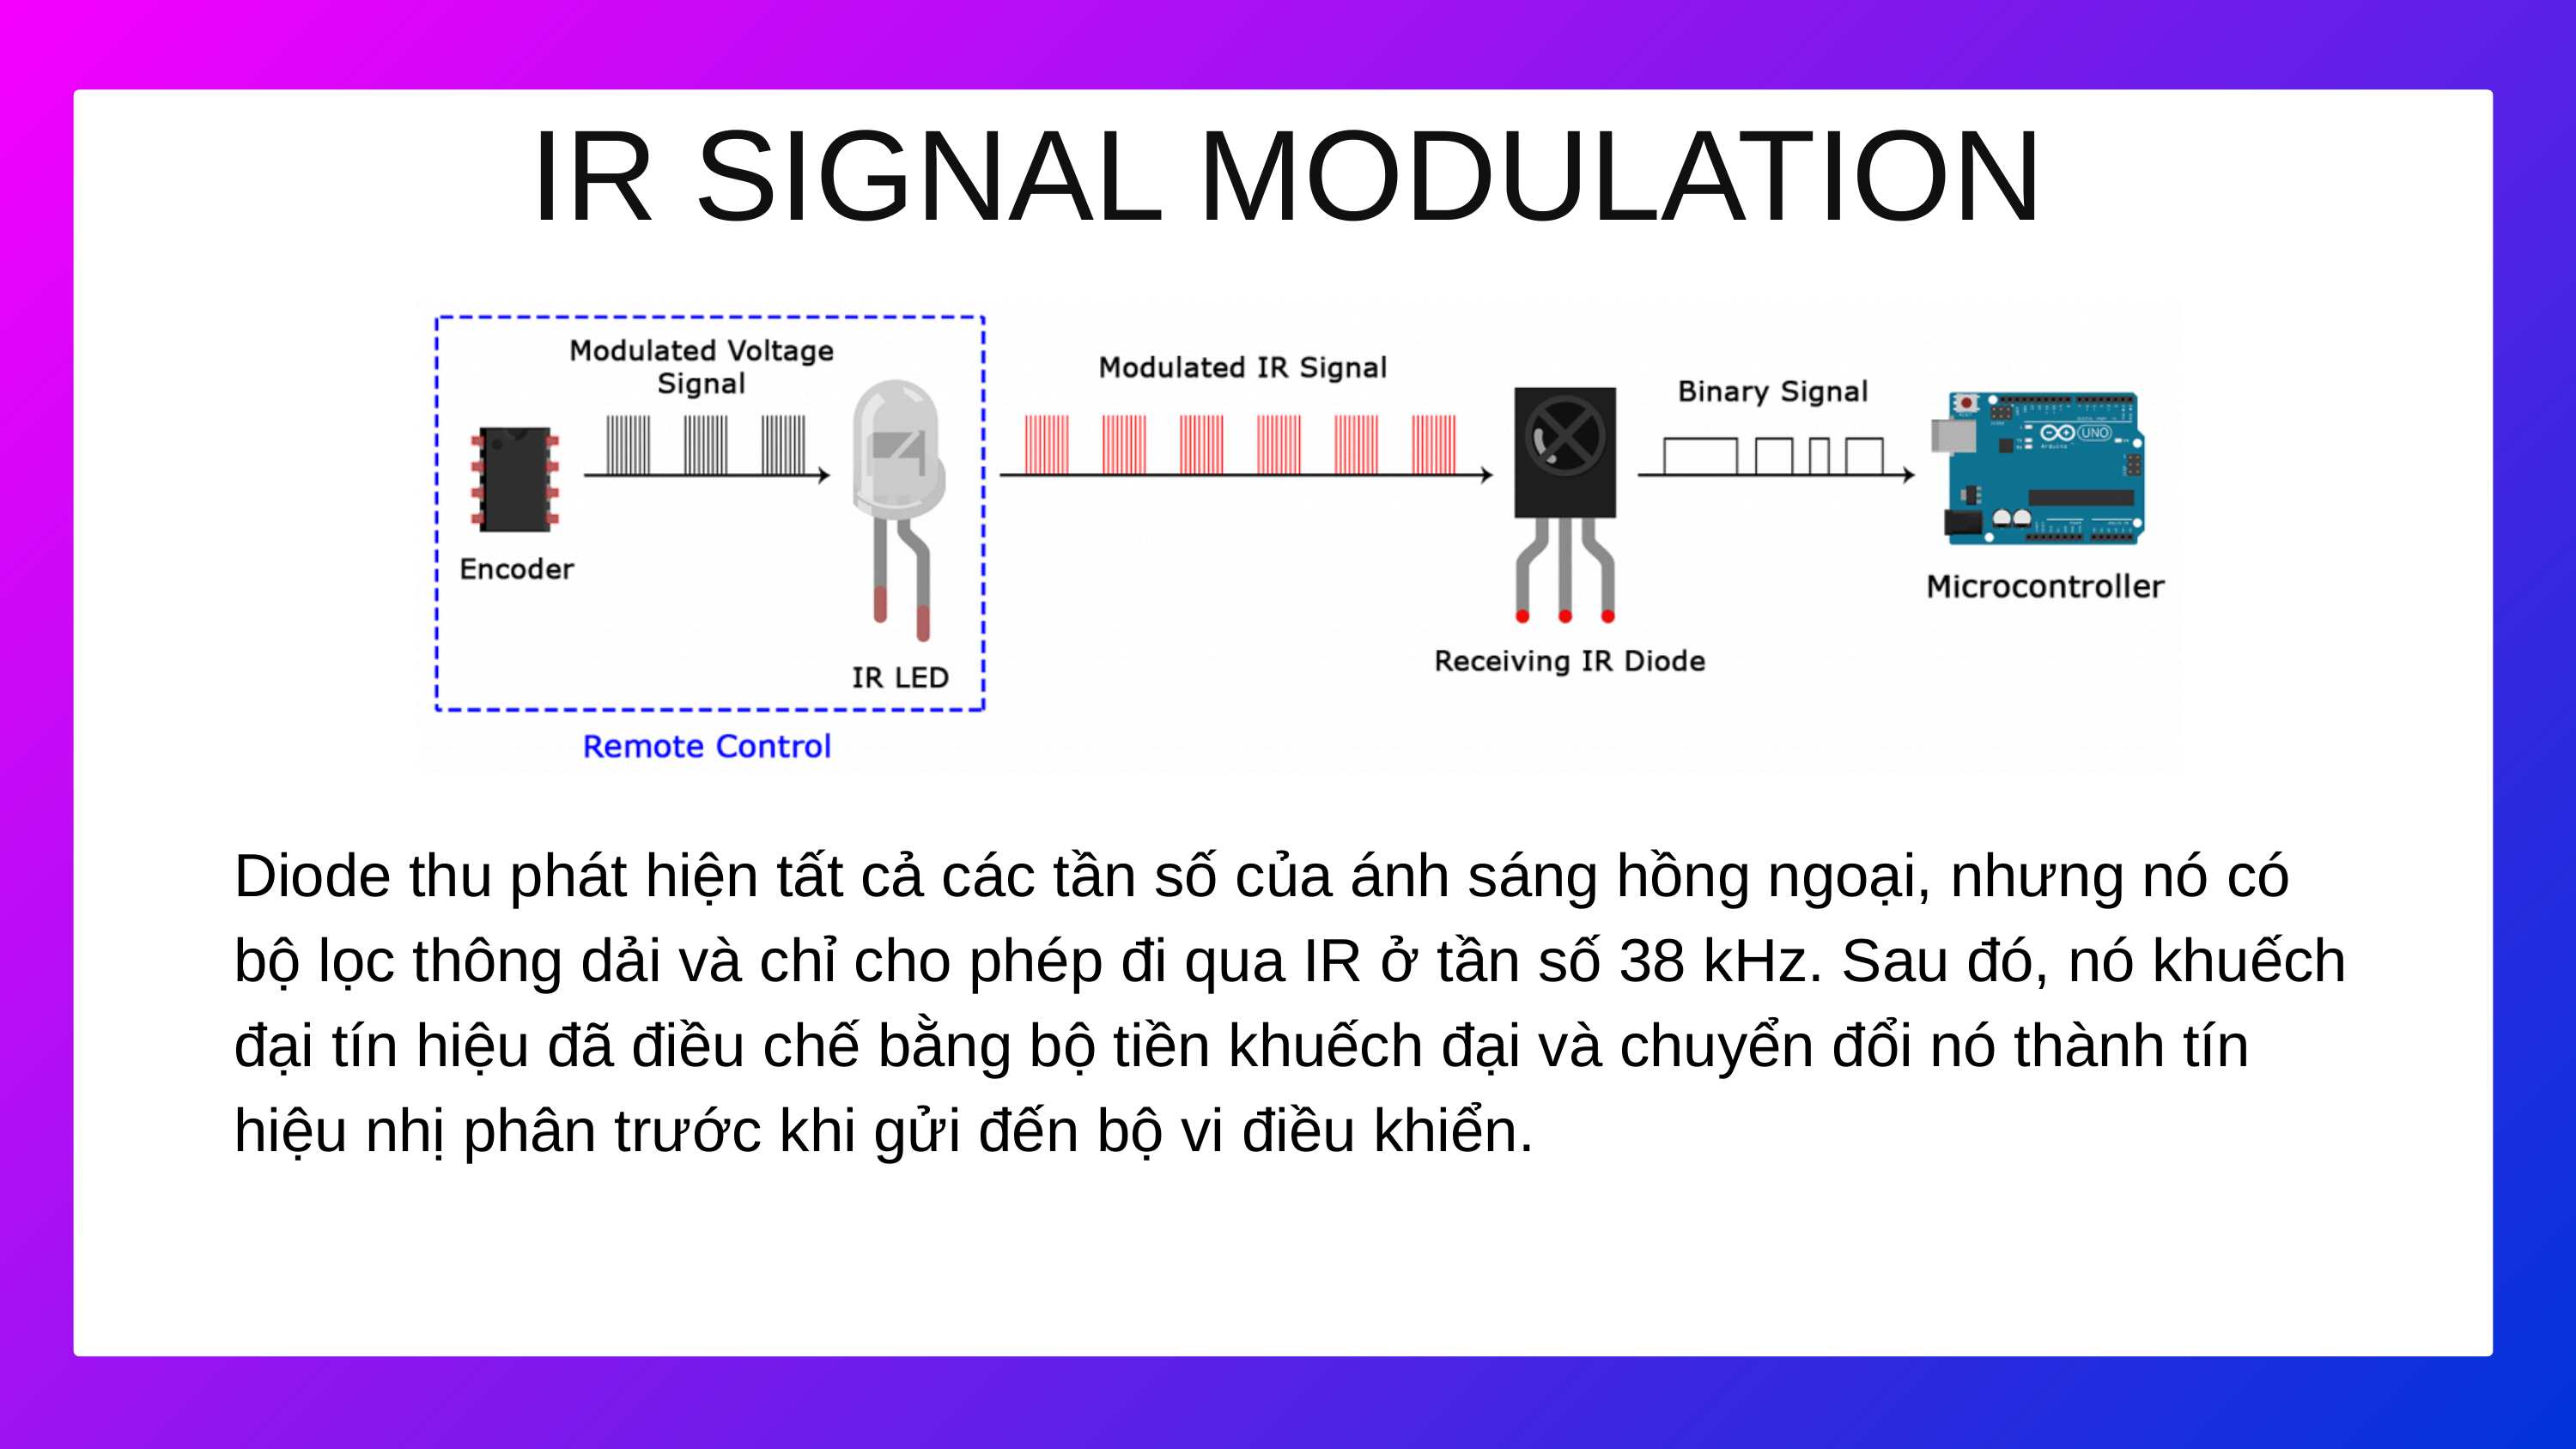

IR SIGNAL MODULATION

Diode thu phát hiện tất cả các tần số của ánh sáng hồng ngoại, nhưng nó có bộ lọc thông dải và chỉ cho phép đi qua IR ở tần số 38 kHz. Sau đó, nó khuếch đại tín hiệu đã điều chế bằng bộ tiền khuếch đại và chuyển đổi nó thành tín hiệu nhị phân trước khi gửi đến bộ vi điều khiển.